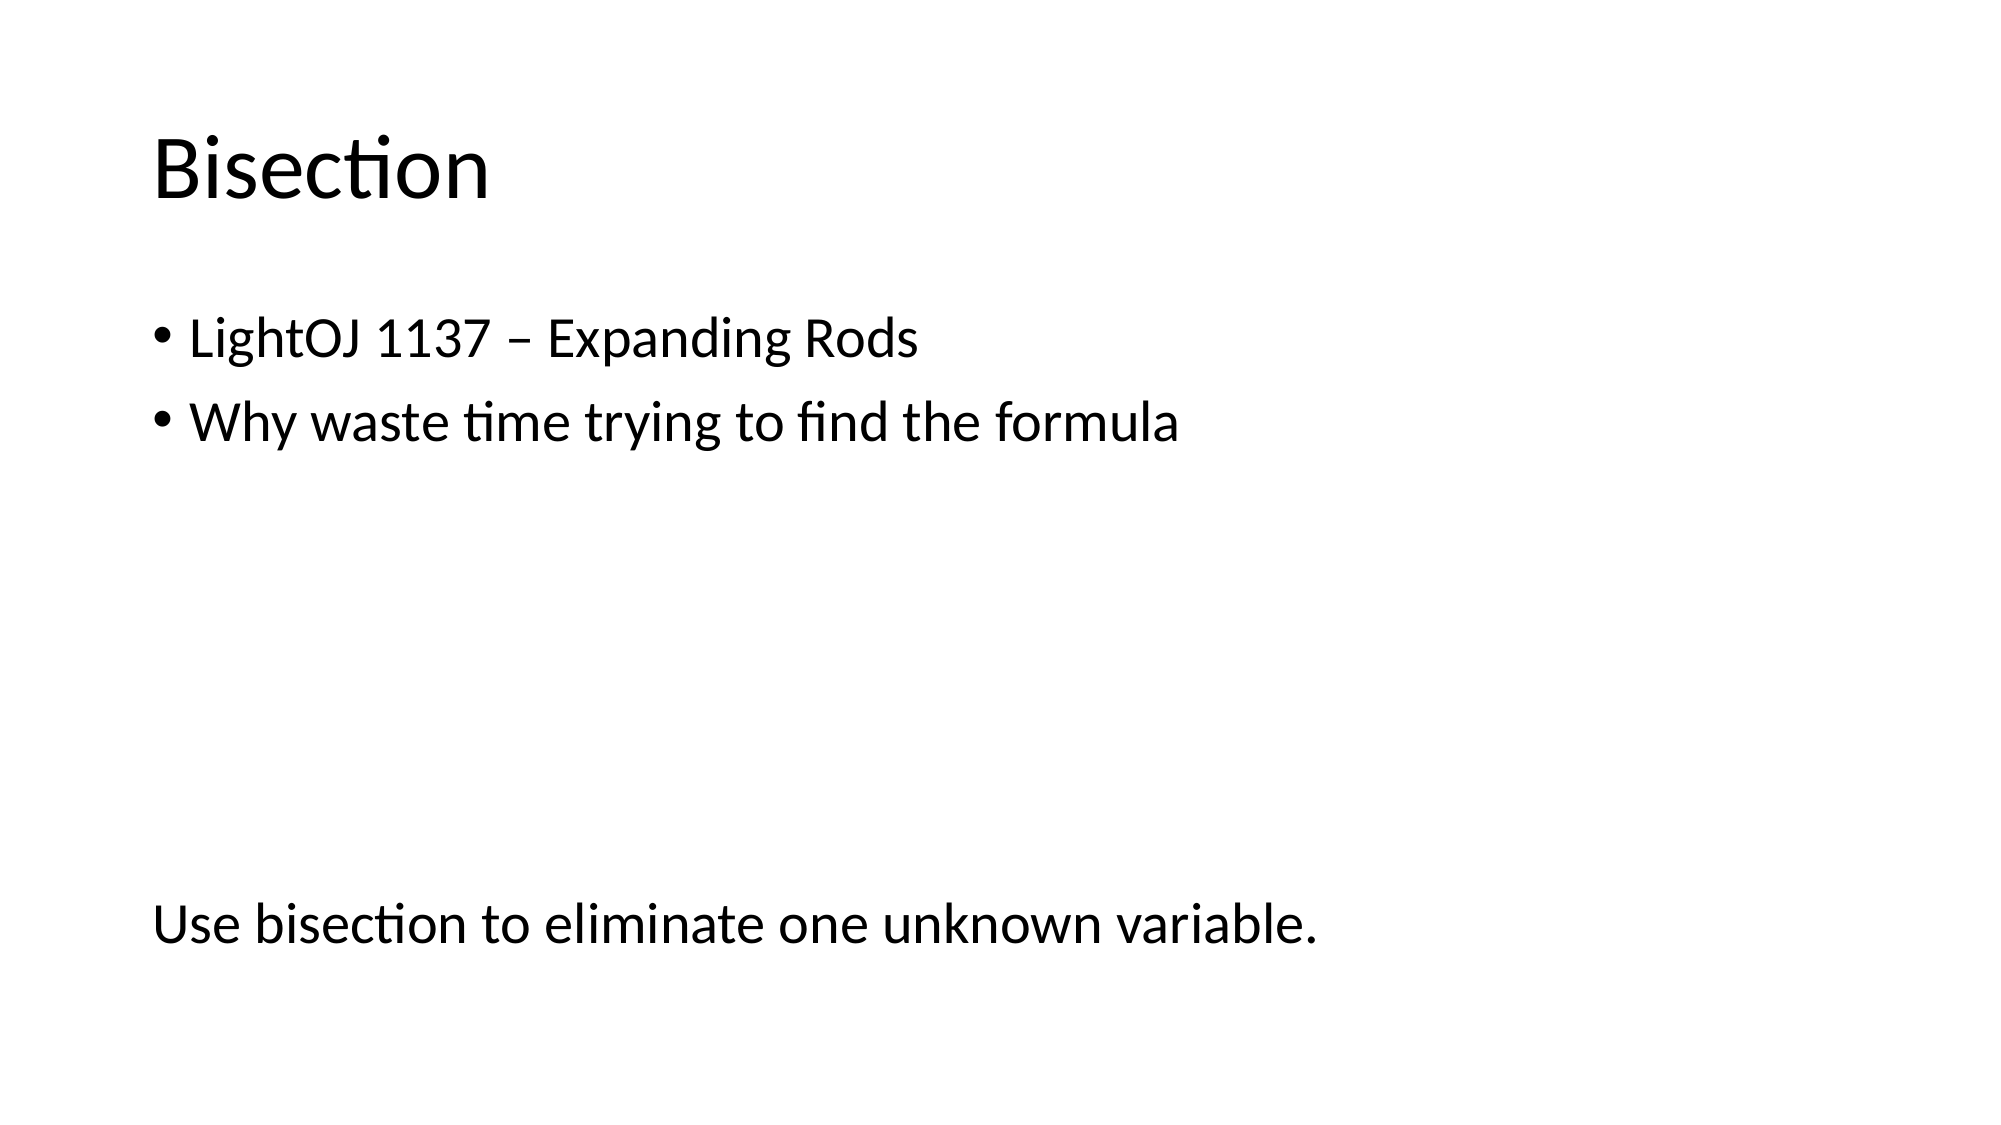

# Bisection
LightOJ 1137 – Expanding Rods
Why waste time trying to find the formula

Use bisection to eliminate one unknown variable.